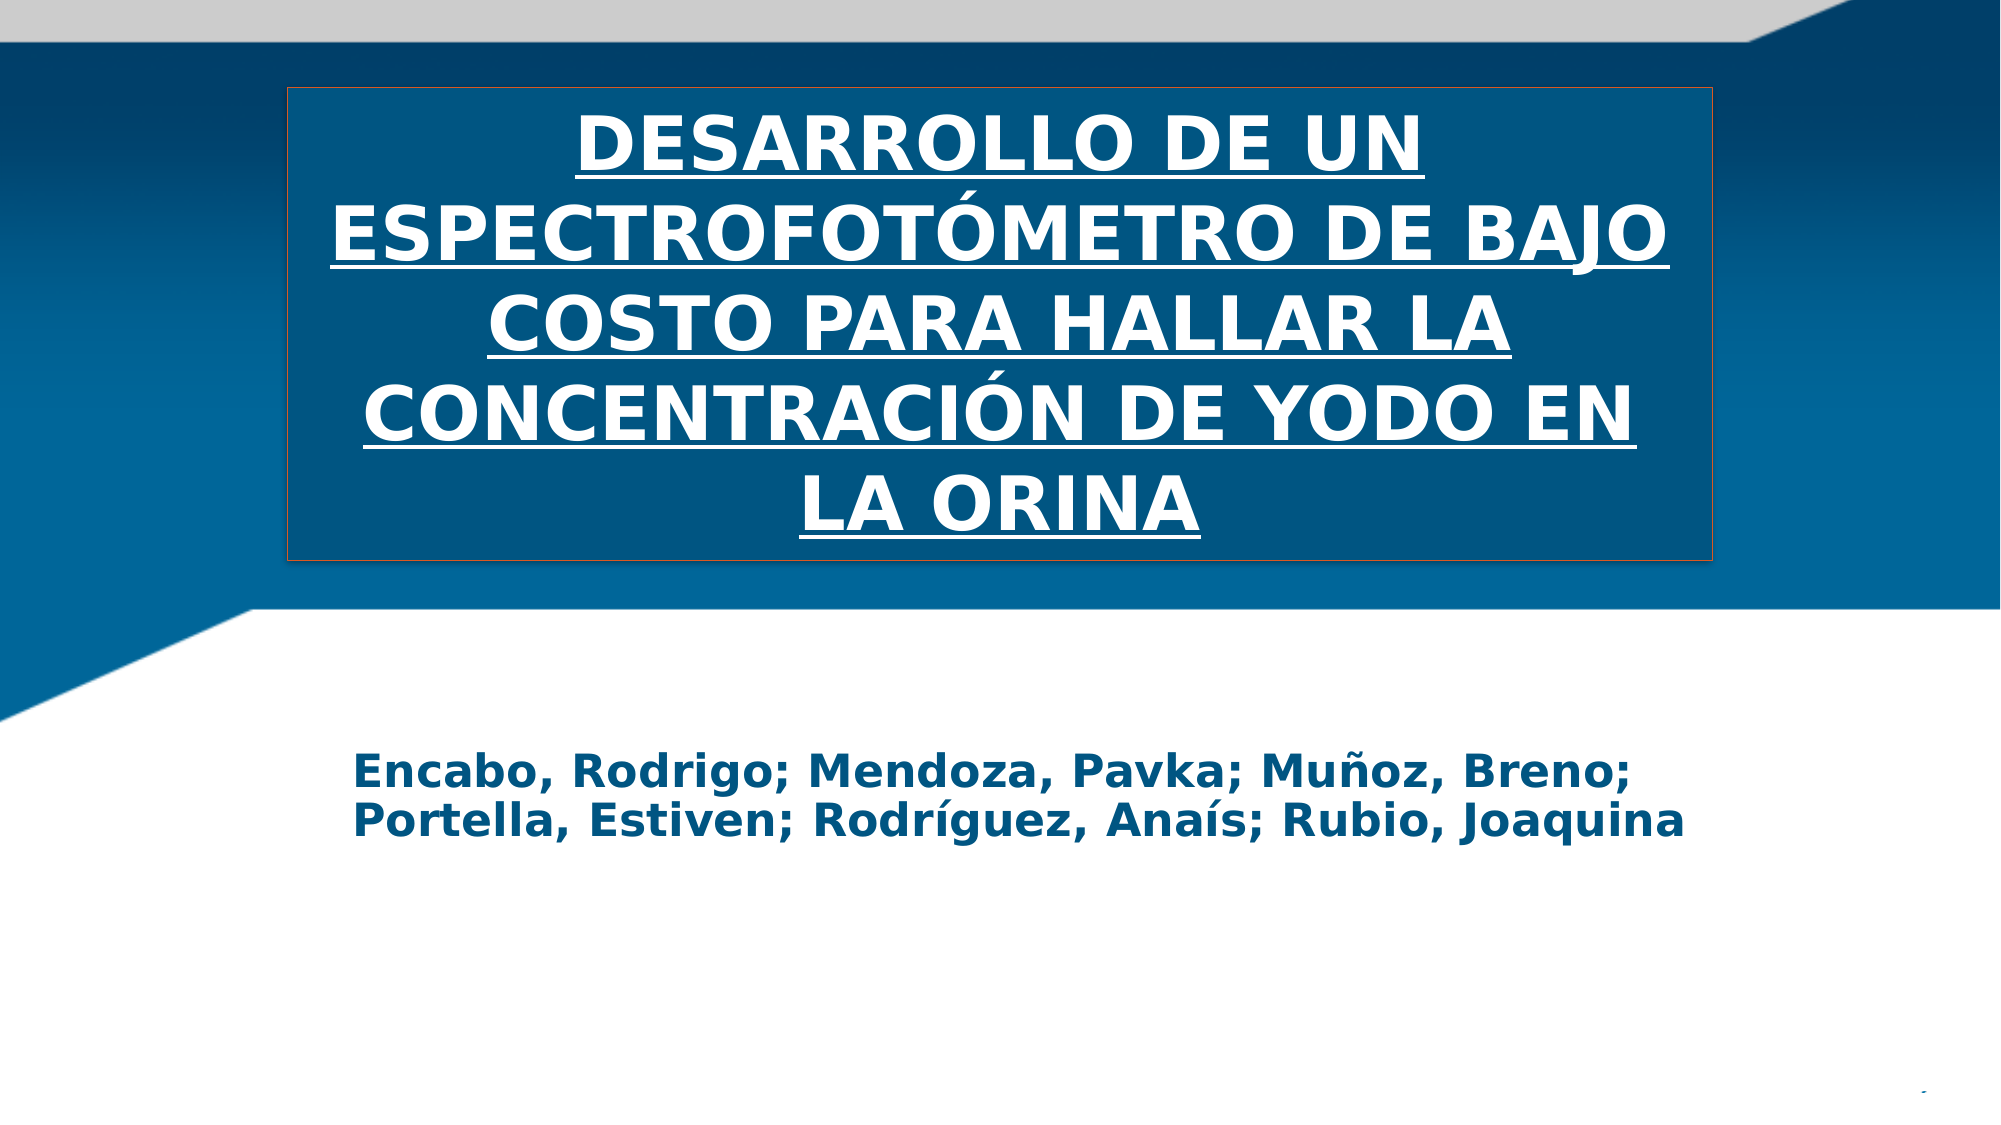

# DESARROLLO DE UN ESPECTROFOTÓMETRO DE BAJO COSTO PARA HALLAR LA CONCENTRACIÓN DE YODO EN LA ORINA

Encabo, Rodrigo; Mendoza, Pavka; Muñoz, Breno; Portella, Estiven; Rodríguez, Anaís; Rubio, Joaquina